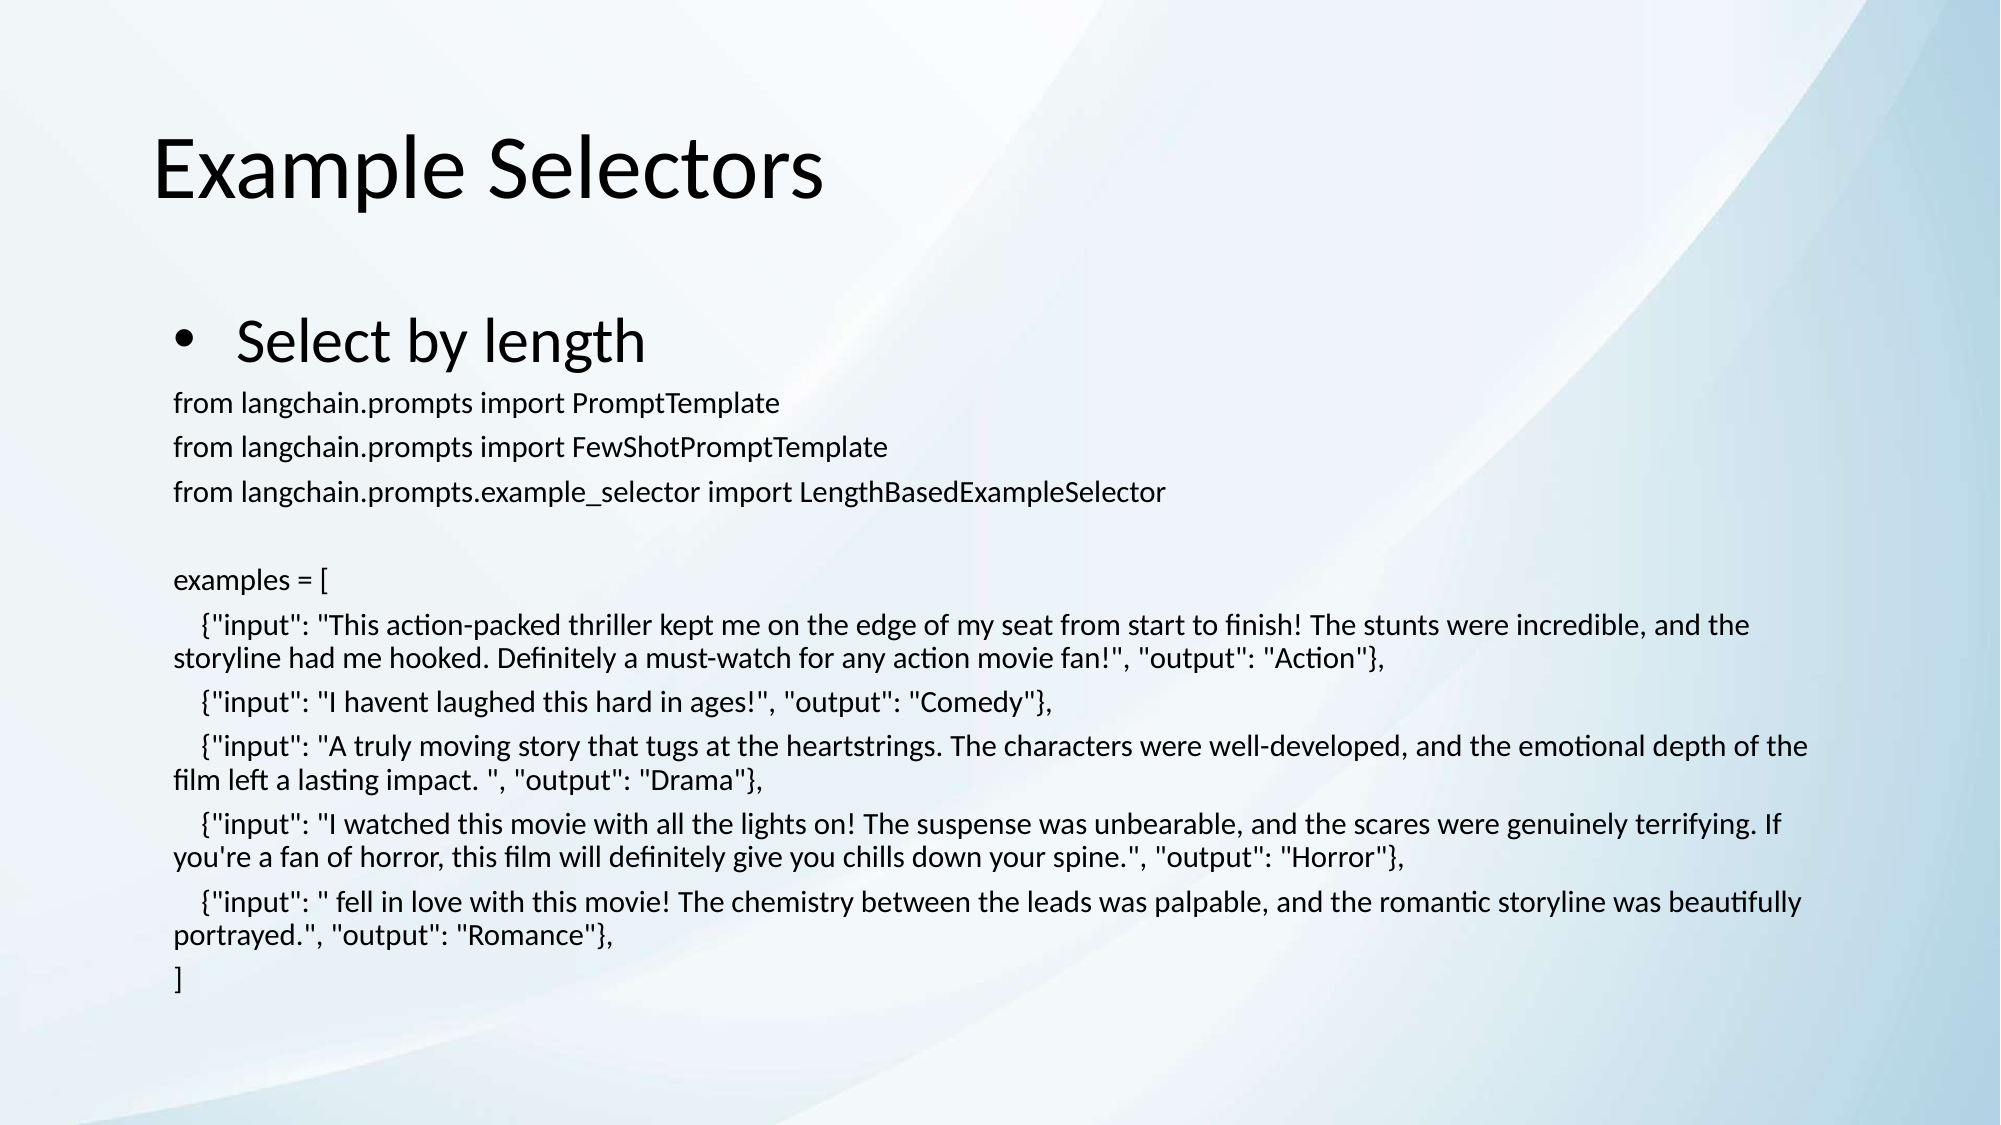

# Example Selectors
Select by length
from langchain.prompts import PromptTemplate
from langchain.prompts import FewShotPromptTemplate
from langchain.prompts.example_selector import LengthBasedExampleSelector

examples = [
    {"input": "This action-packed thriller kept me on the edge of my seat from start to finish! The stunts were incredible, and the storyline had me hooked. Definitely a must-watch for any action movie fan!", "output": "Action"},
    {"input": "I havent laughed this hard in ages!", "output": "Comedy"},
    {"input": "A truly moving story that tugs at the heartstrings. The characters were well-developed, and the emotional depth of the film left a lasting impact. ", "output": "Drama"},
    {"input": "I watched this movie with all the lights on! The suspense was unbearable, and the scares were genuinely terrifying. If you're a fan of horror, this film will definitely give you chills down your spine.", "output": "Horror"},
    {"input": " fell in love with this movie! The chemistry between the leads was palpable, and the romantic storyline was beautifully portrayed.", "output": "Romance"},
]